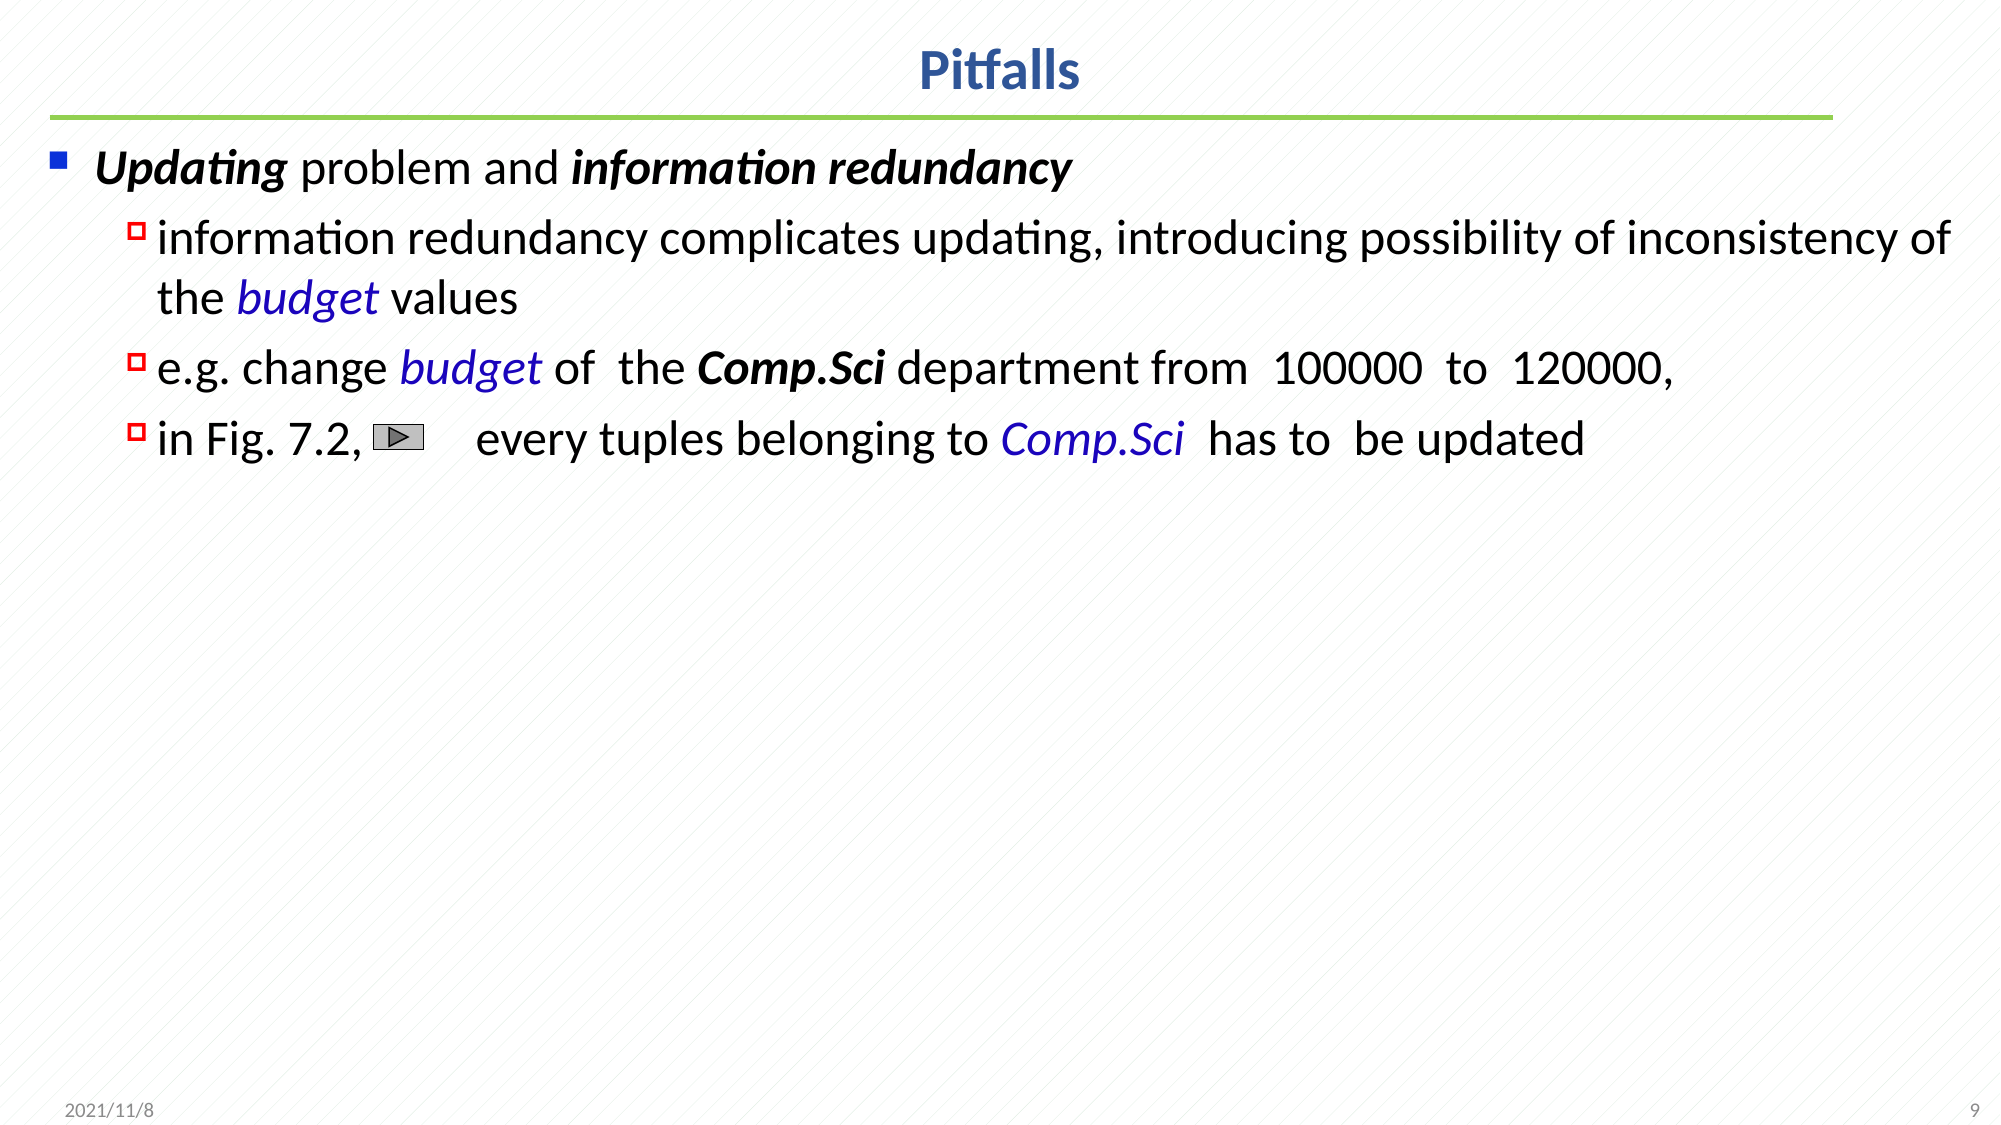

# Pitfalls
Updating problem and information redundancy
information redundancy complicates updating, introducing possibility of inconsistency of the budget values
e.g. change budget of  the Comp.Sci department from  100000  to  120000,
in Fig. 7.2,          every tuples belonging to Comp.Sci  has to  be updated

9
2021/11/8